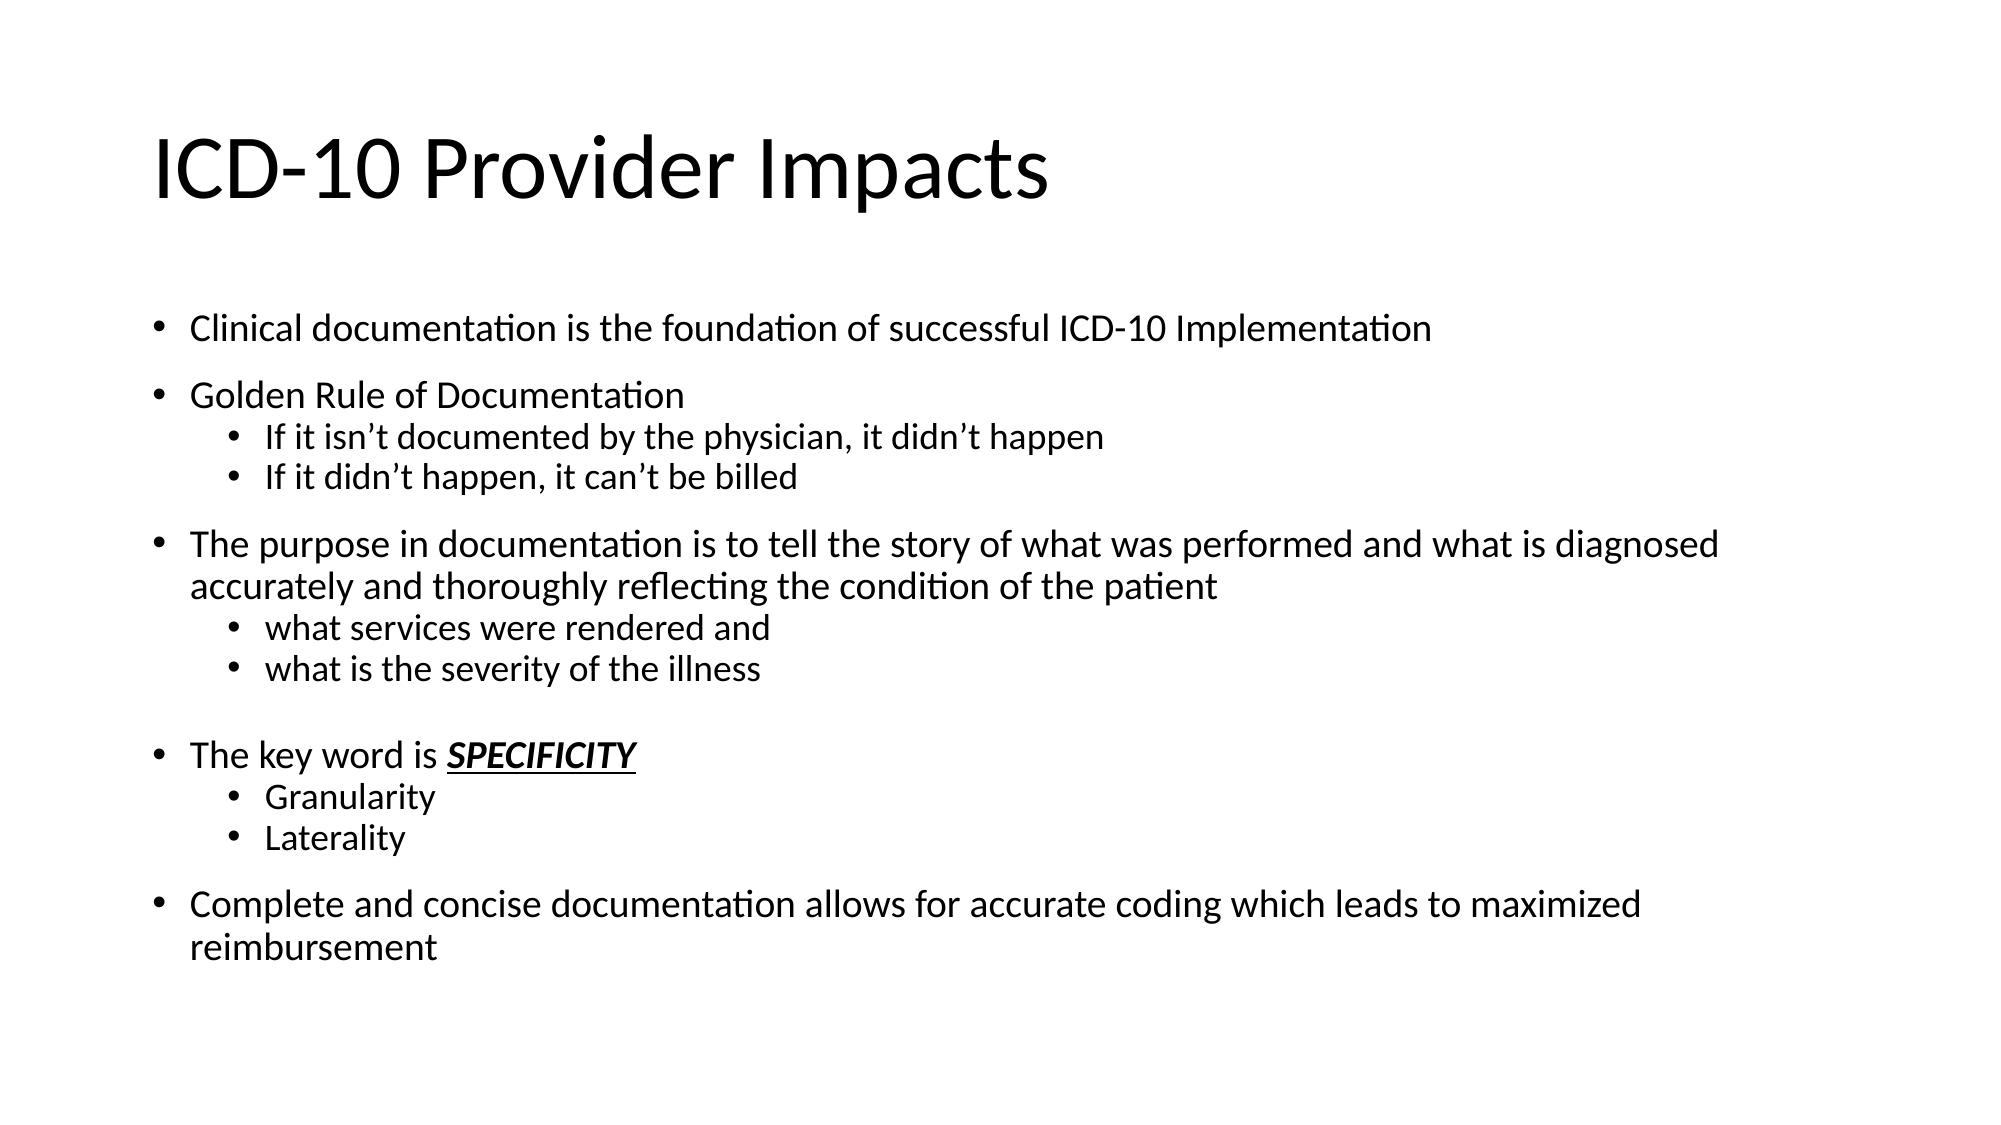

# ICD-10 Provider Impacts
Clinical documentation is the foundation of successful ICD-10 Implementation
Golden Rule of Documentation
If it isn’t documented by the physician, it didn’t happen
If it didn’t happen, it can’t be billed
The purpose in documentation is to tell the story of what was performed and what is diagnosed accurately and thoroughly reflecting the condition of the patient
what services were rendered and
what is the severity of the illness
The key word is SPECIFICITY
Granularity
Laterality
Complete and concise documentation allows for accurate coding which leads to maximized reimbursement